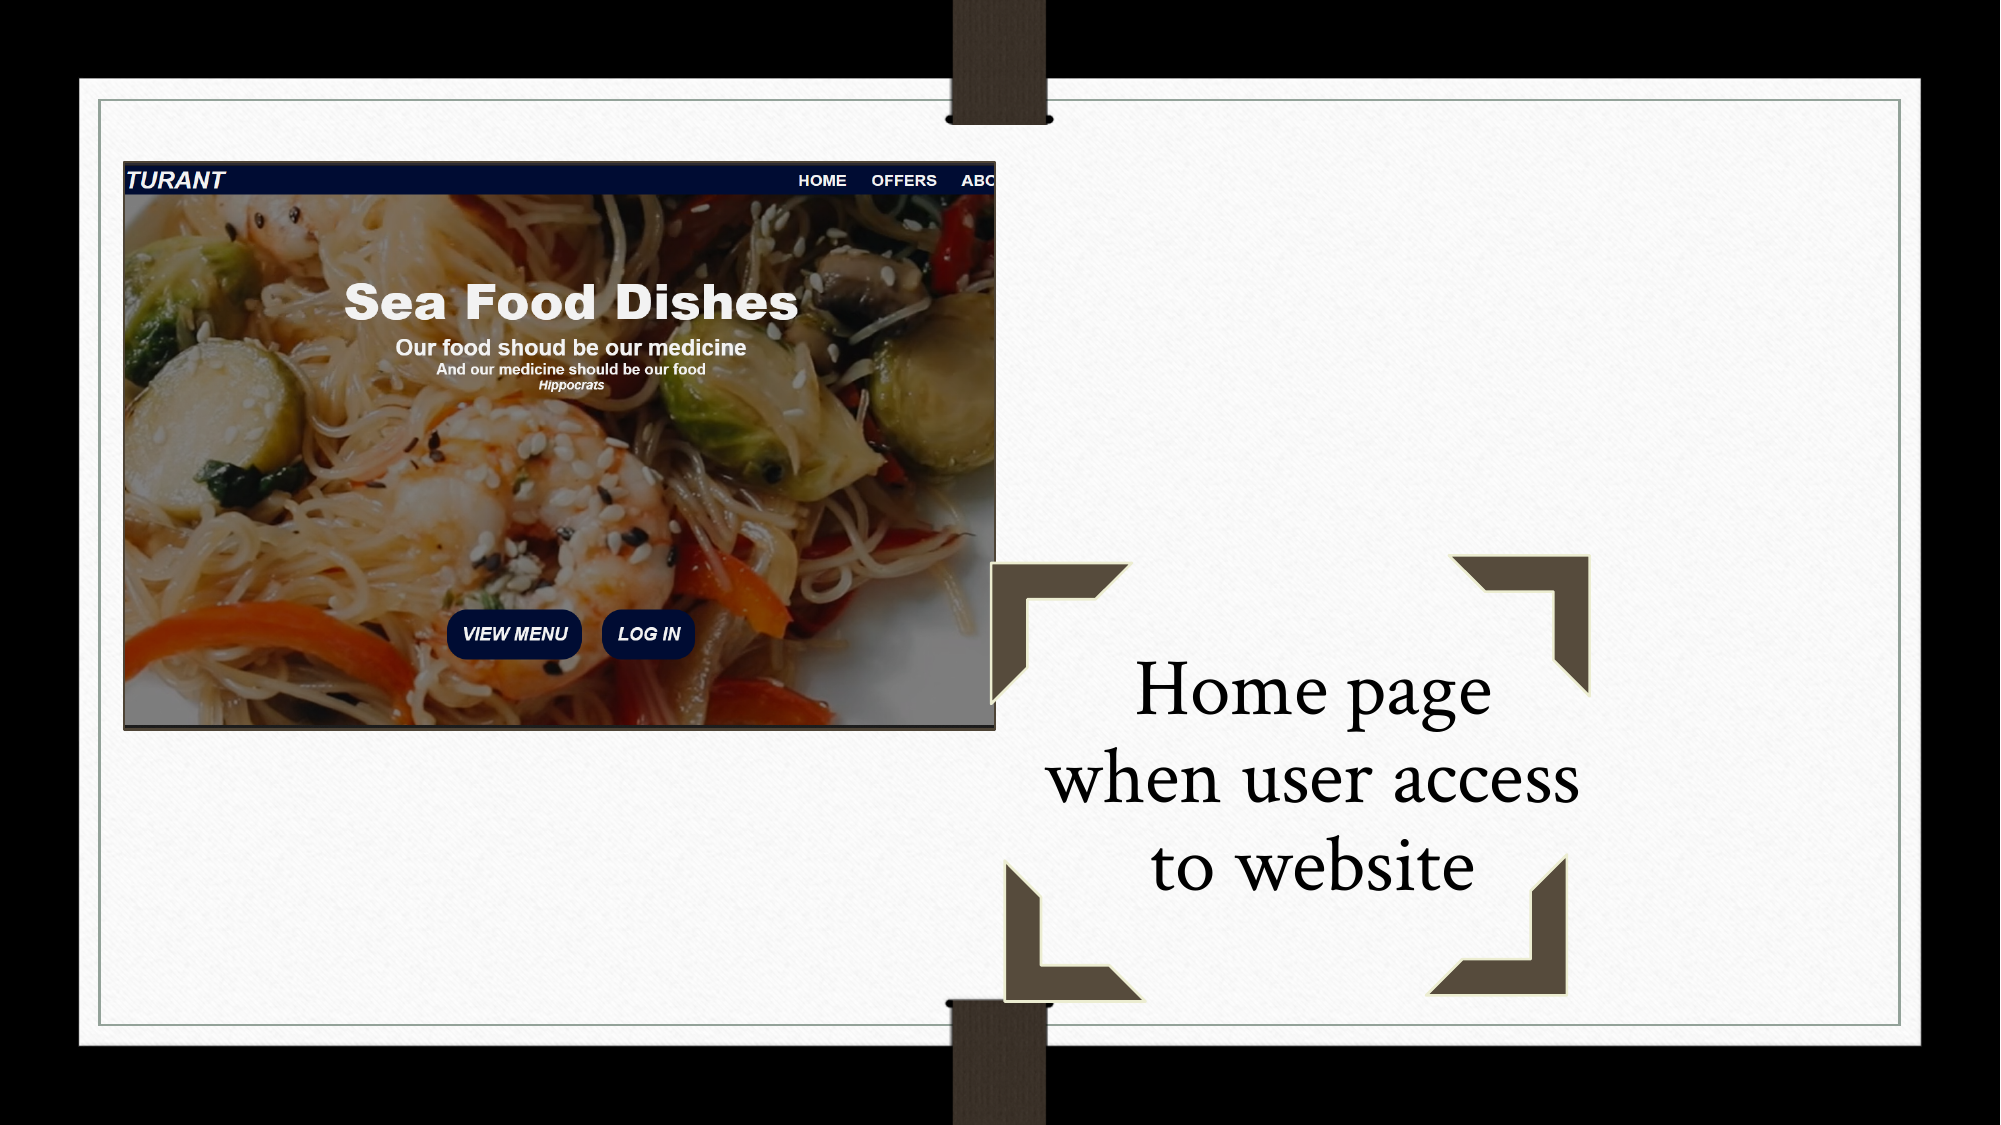

Home page when user access to website